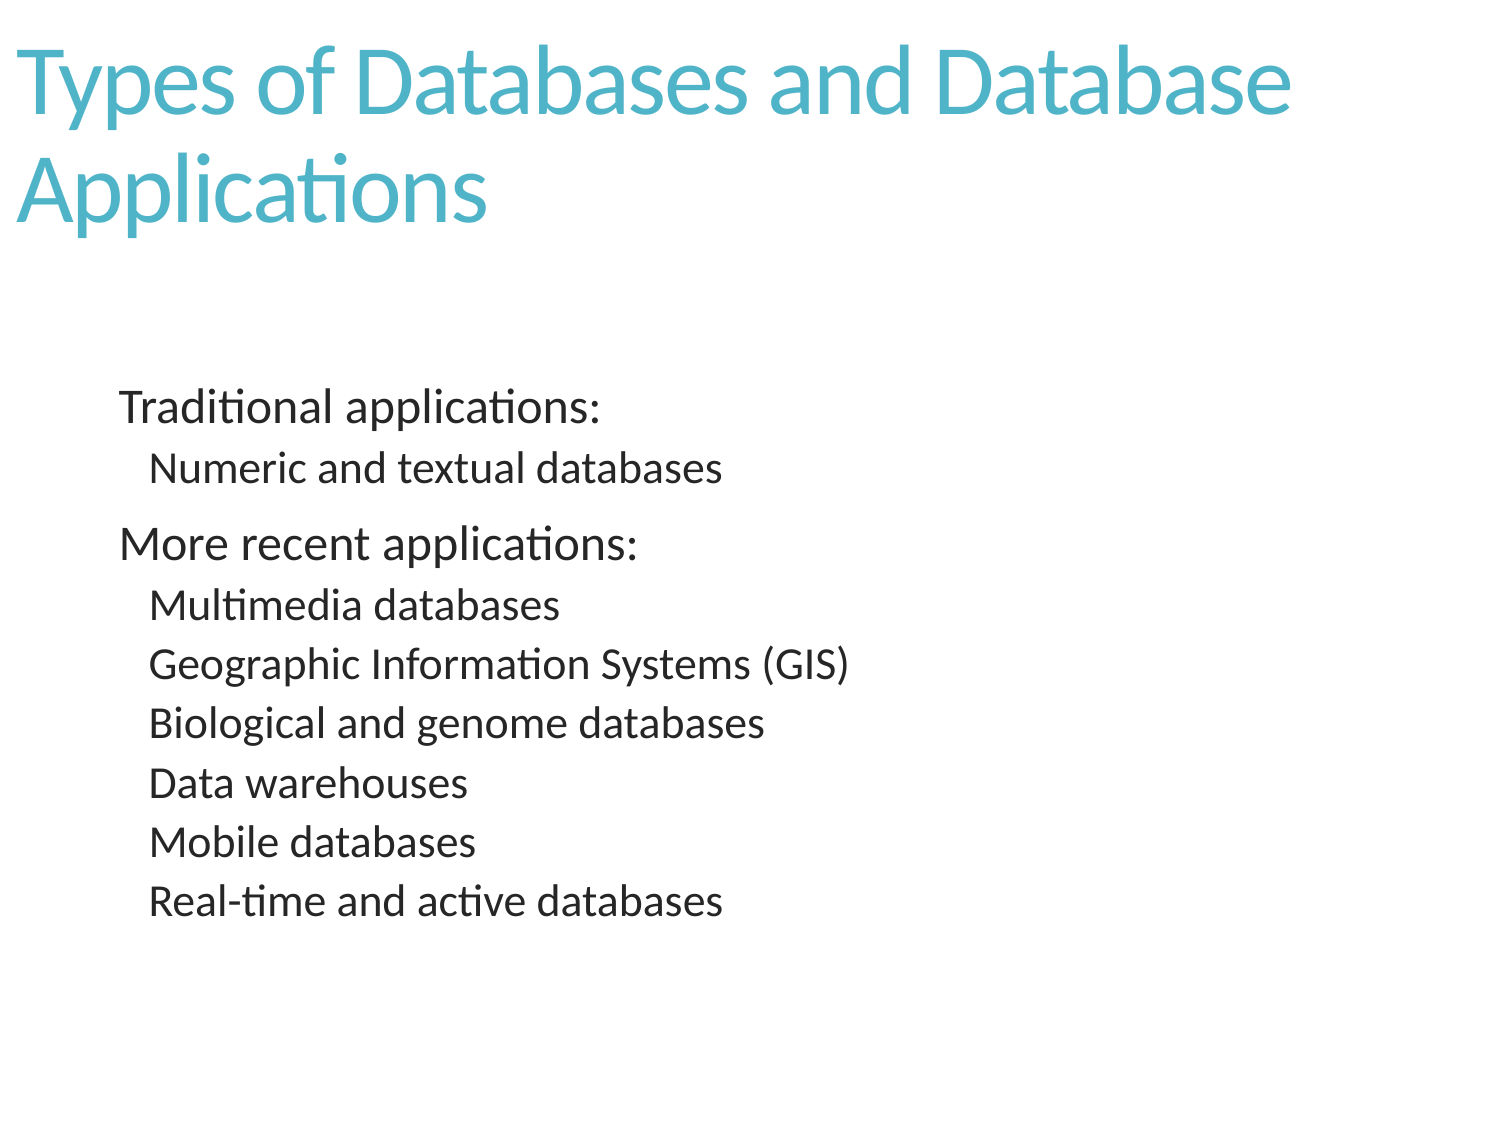

# Types of Databases and Database Applications
Traditional applications:
Numeric and textual databases
More recent applications:
Multimedia databases
Geographic Information Systems (GIS)
Biological and genome databases
Data warehouses
Mobile databases
Real-time and active databases